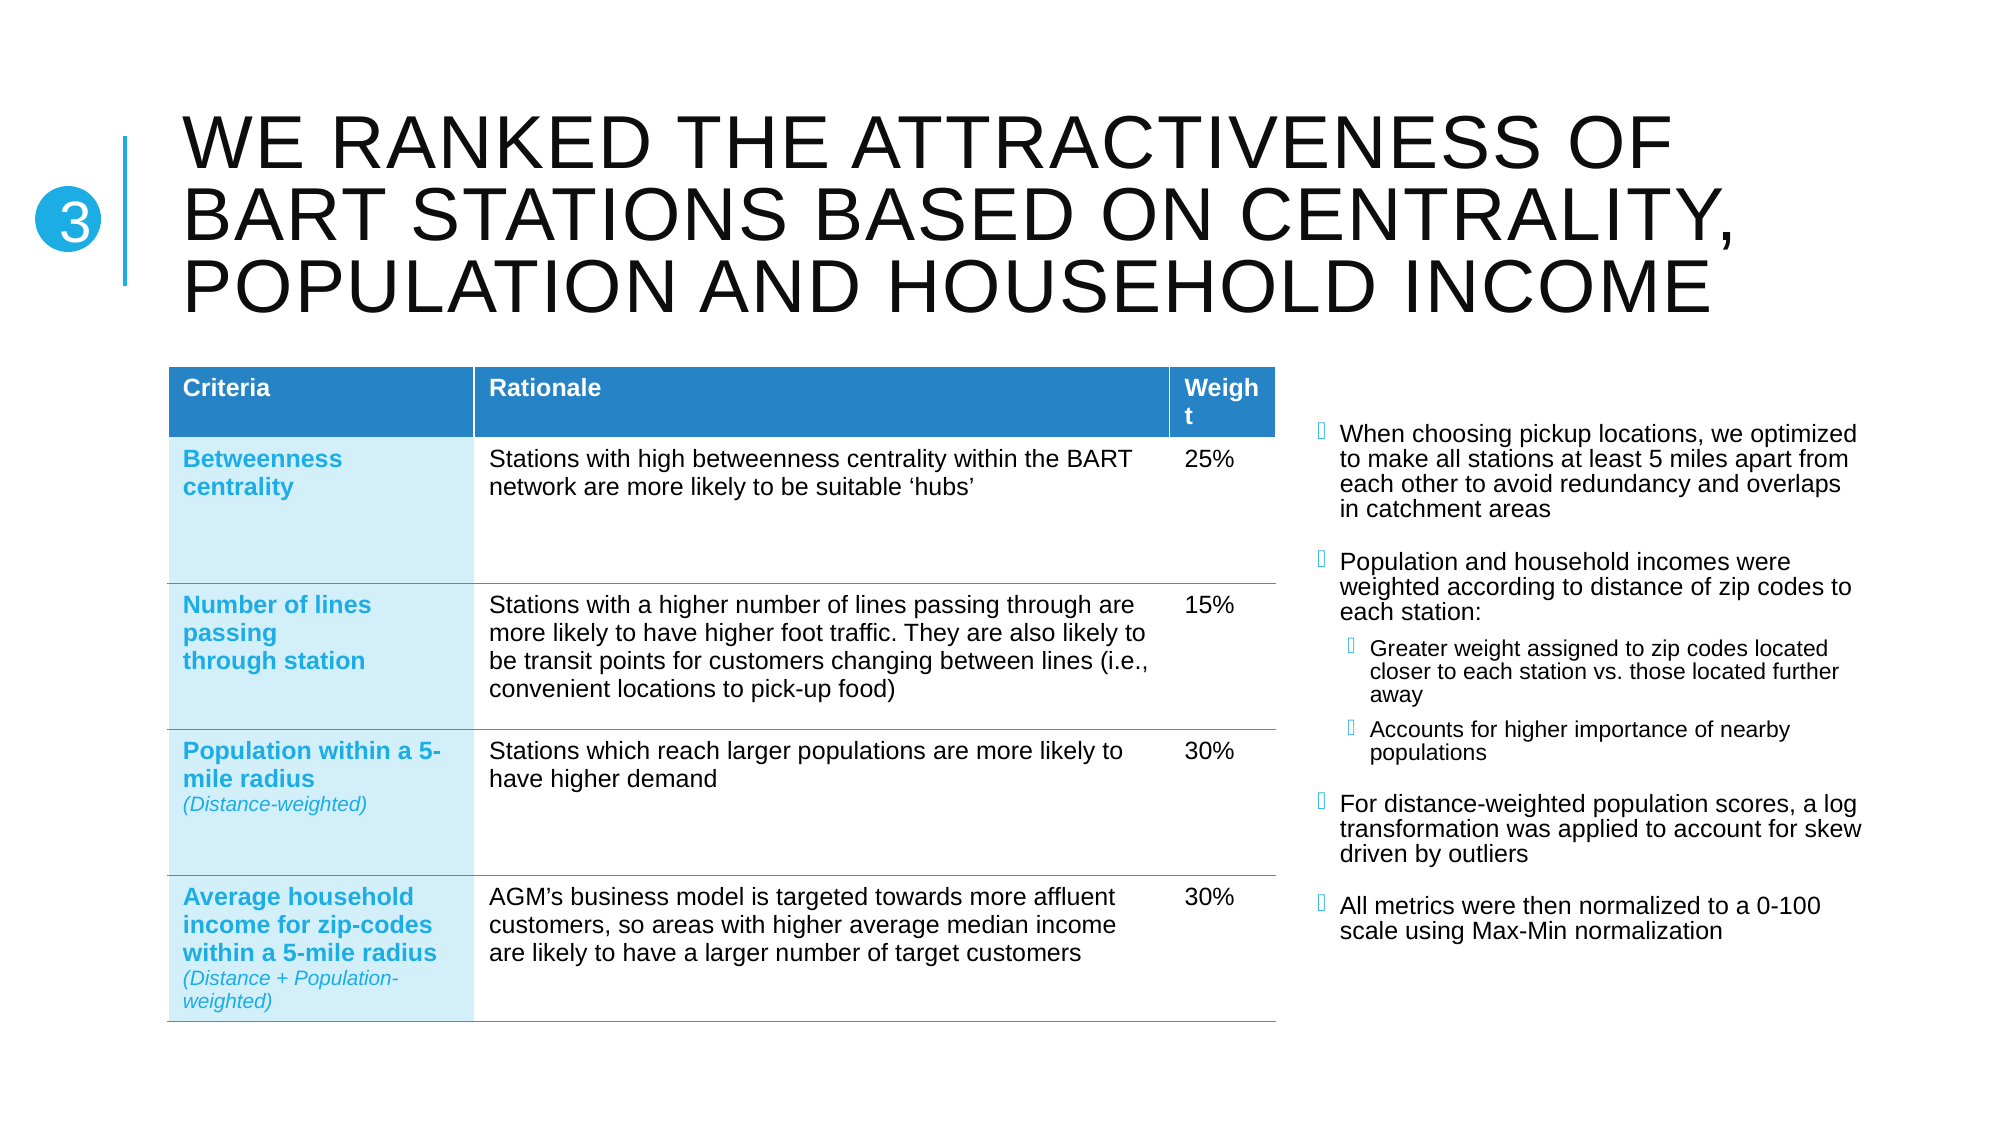

# We ranked the attractiveness of bart stations based on centrality, population and household income
3
| Criteria | Rationale | Weight |
| --- | --- | --- |
| Betweenness centrality | Stations with high betweenness centrality within the BART network are more likely to be suitable ‘hubs’ | 25% |
| Number of lines passing through station | Stations with a higher number of lines passing through are more likely to have higher foot traffic. They are also likely to be transit points for customers changing between lines (i.e., convenient locations to pick-up food) | 15% |
| Population within a 5-mile radius (Distance-weighted) | Stations which reach larger populations are more likely to have higher demand | 30% |
| Average household income for zip-codes within a 5-mile radius (Distance + Population-weighted) | AGM’s business model is targeted towards more affluent customers, so areas with higher average median income are likely to have a larger number of target customers | 30% |
When choosing pickup locations, we optimized to make all stations at least 5 miles apart from each other to avoid redundancy and overlaps in catchment areas

Population and household incomes were weighted according to distance of zip codes to each station:
Greater weight assigned to zip codes located closer to each station vs. those located further away
Accounts for higher importance of nearby populations

For distance-weighted population scores, a log transformation was applied to account for skew driven by outliers

All metrics were then normalized to a 0-100 scale using Max-Min normalization